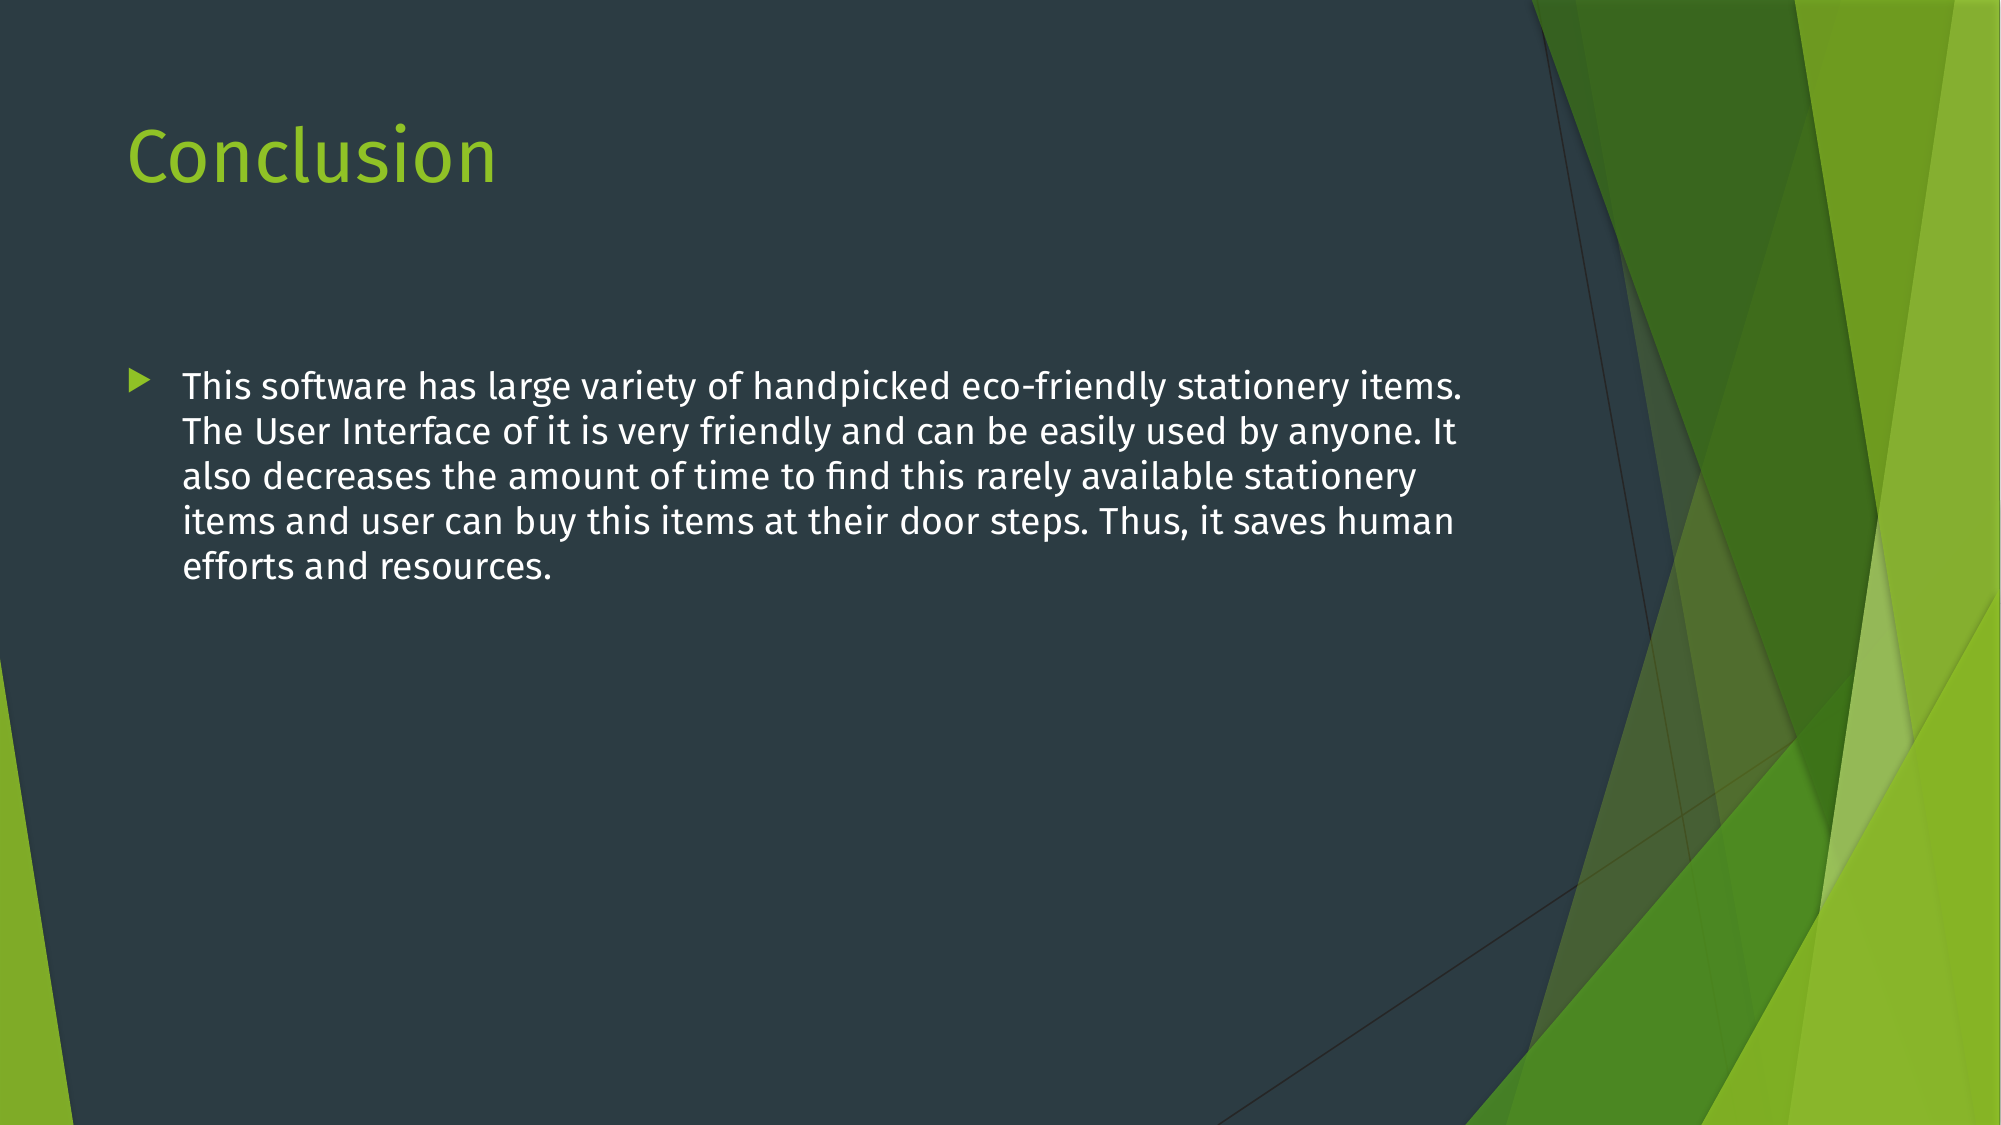

# Conclusion
This software has large variety of handpicked eco-friendly stationery items. The User Interface of it is very friendly and can be easily used by anyone. It also decreases the amount of time to find this rarely available stationery items and user can buy this items at their door steps. Thus, it saves human efforts and resources.